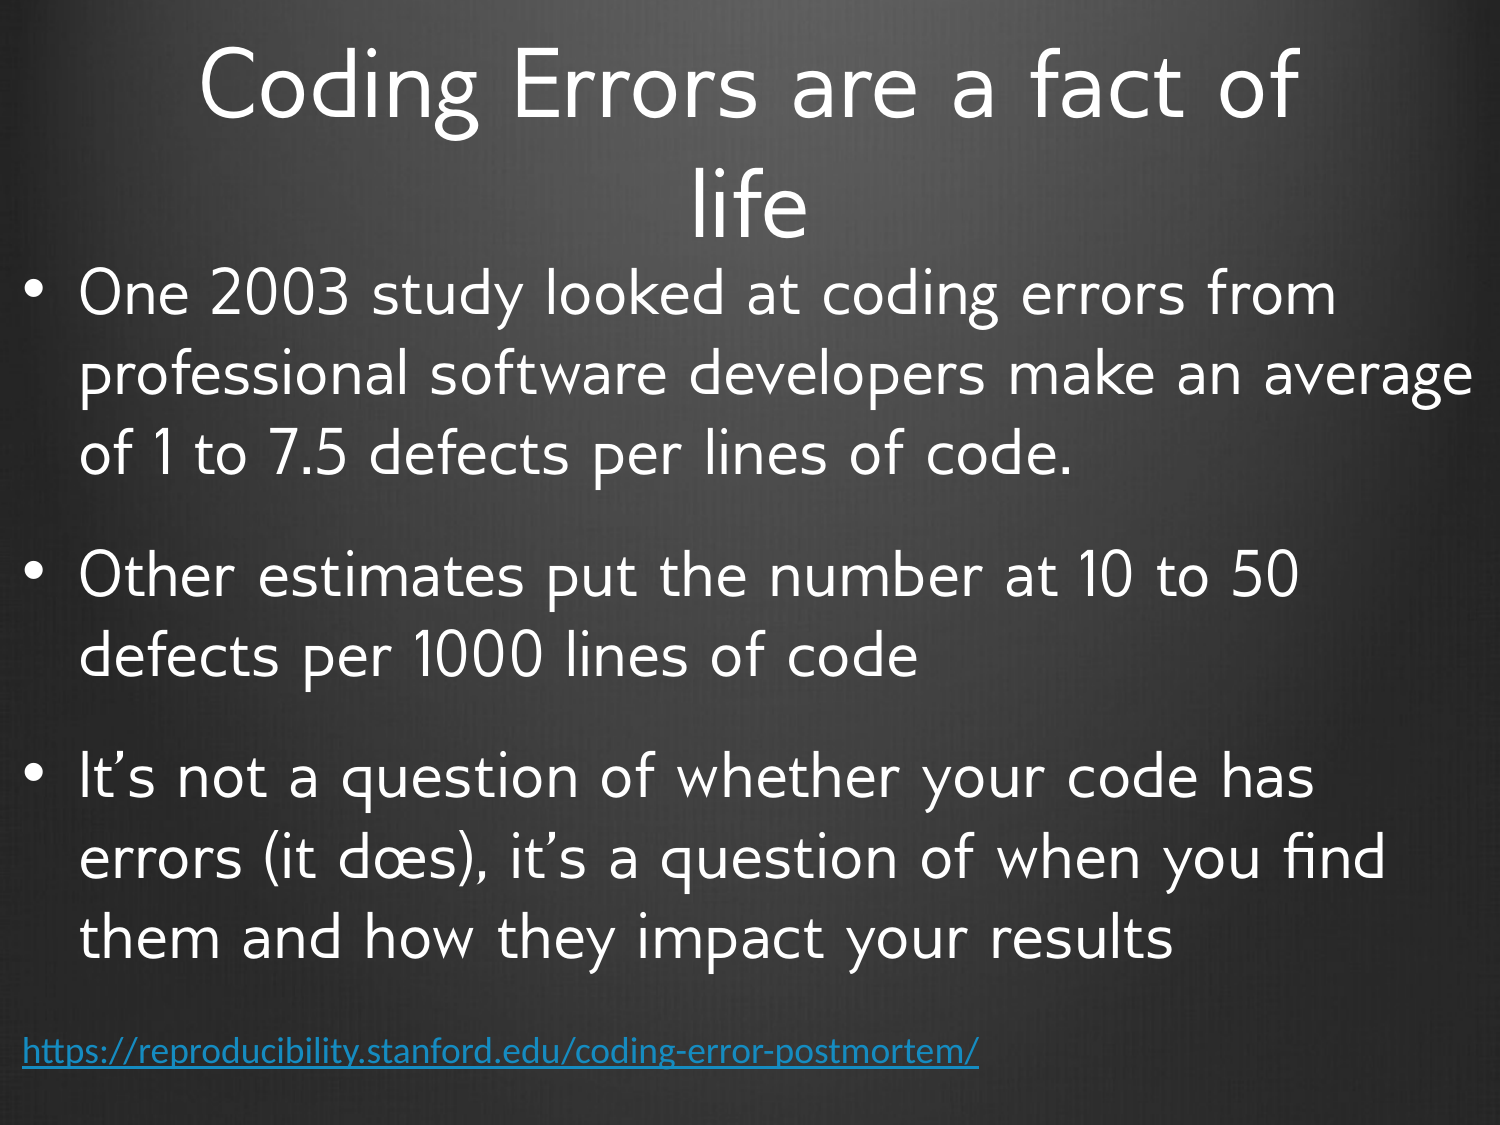

# Coding Errors are a fact of life
One 2003 study looked at coding errors from professional software developers make an average of 1 to 7.5 defects per lines of code.
Other estimates put the number at 10 to 50 defects per 1000 lines of code
It’s not a question of whether your code has errors (it does), it’s a question of when you find them and how they impact your results

https://reproducibility.stanford.edu/coding-error-postmortem/